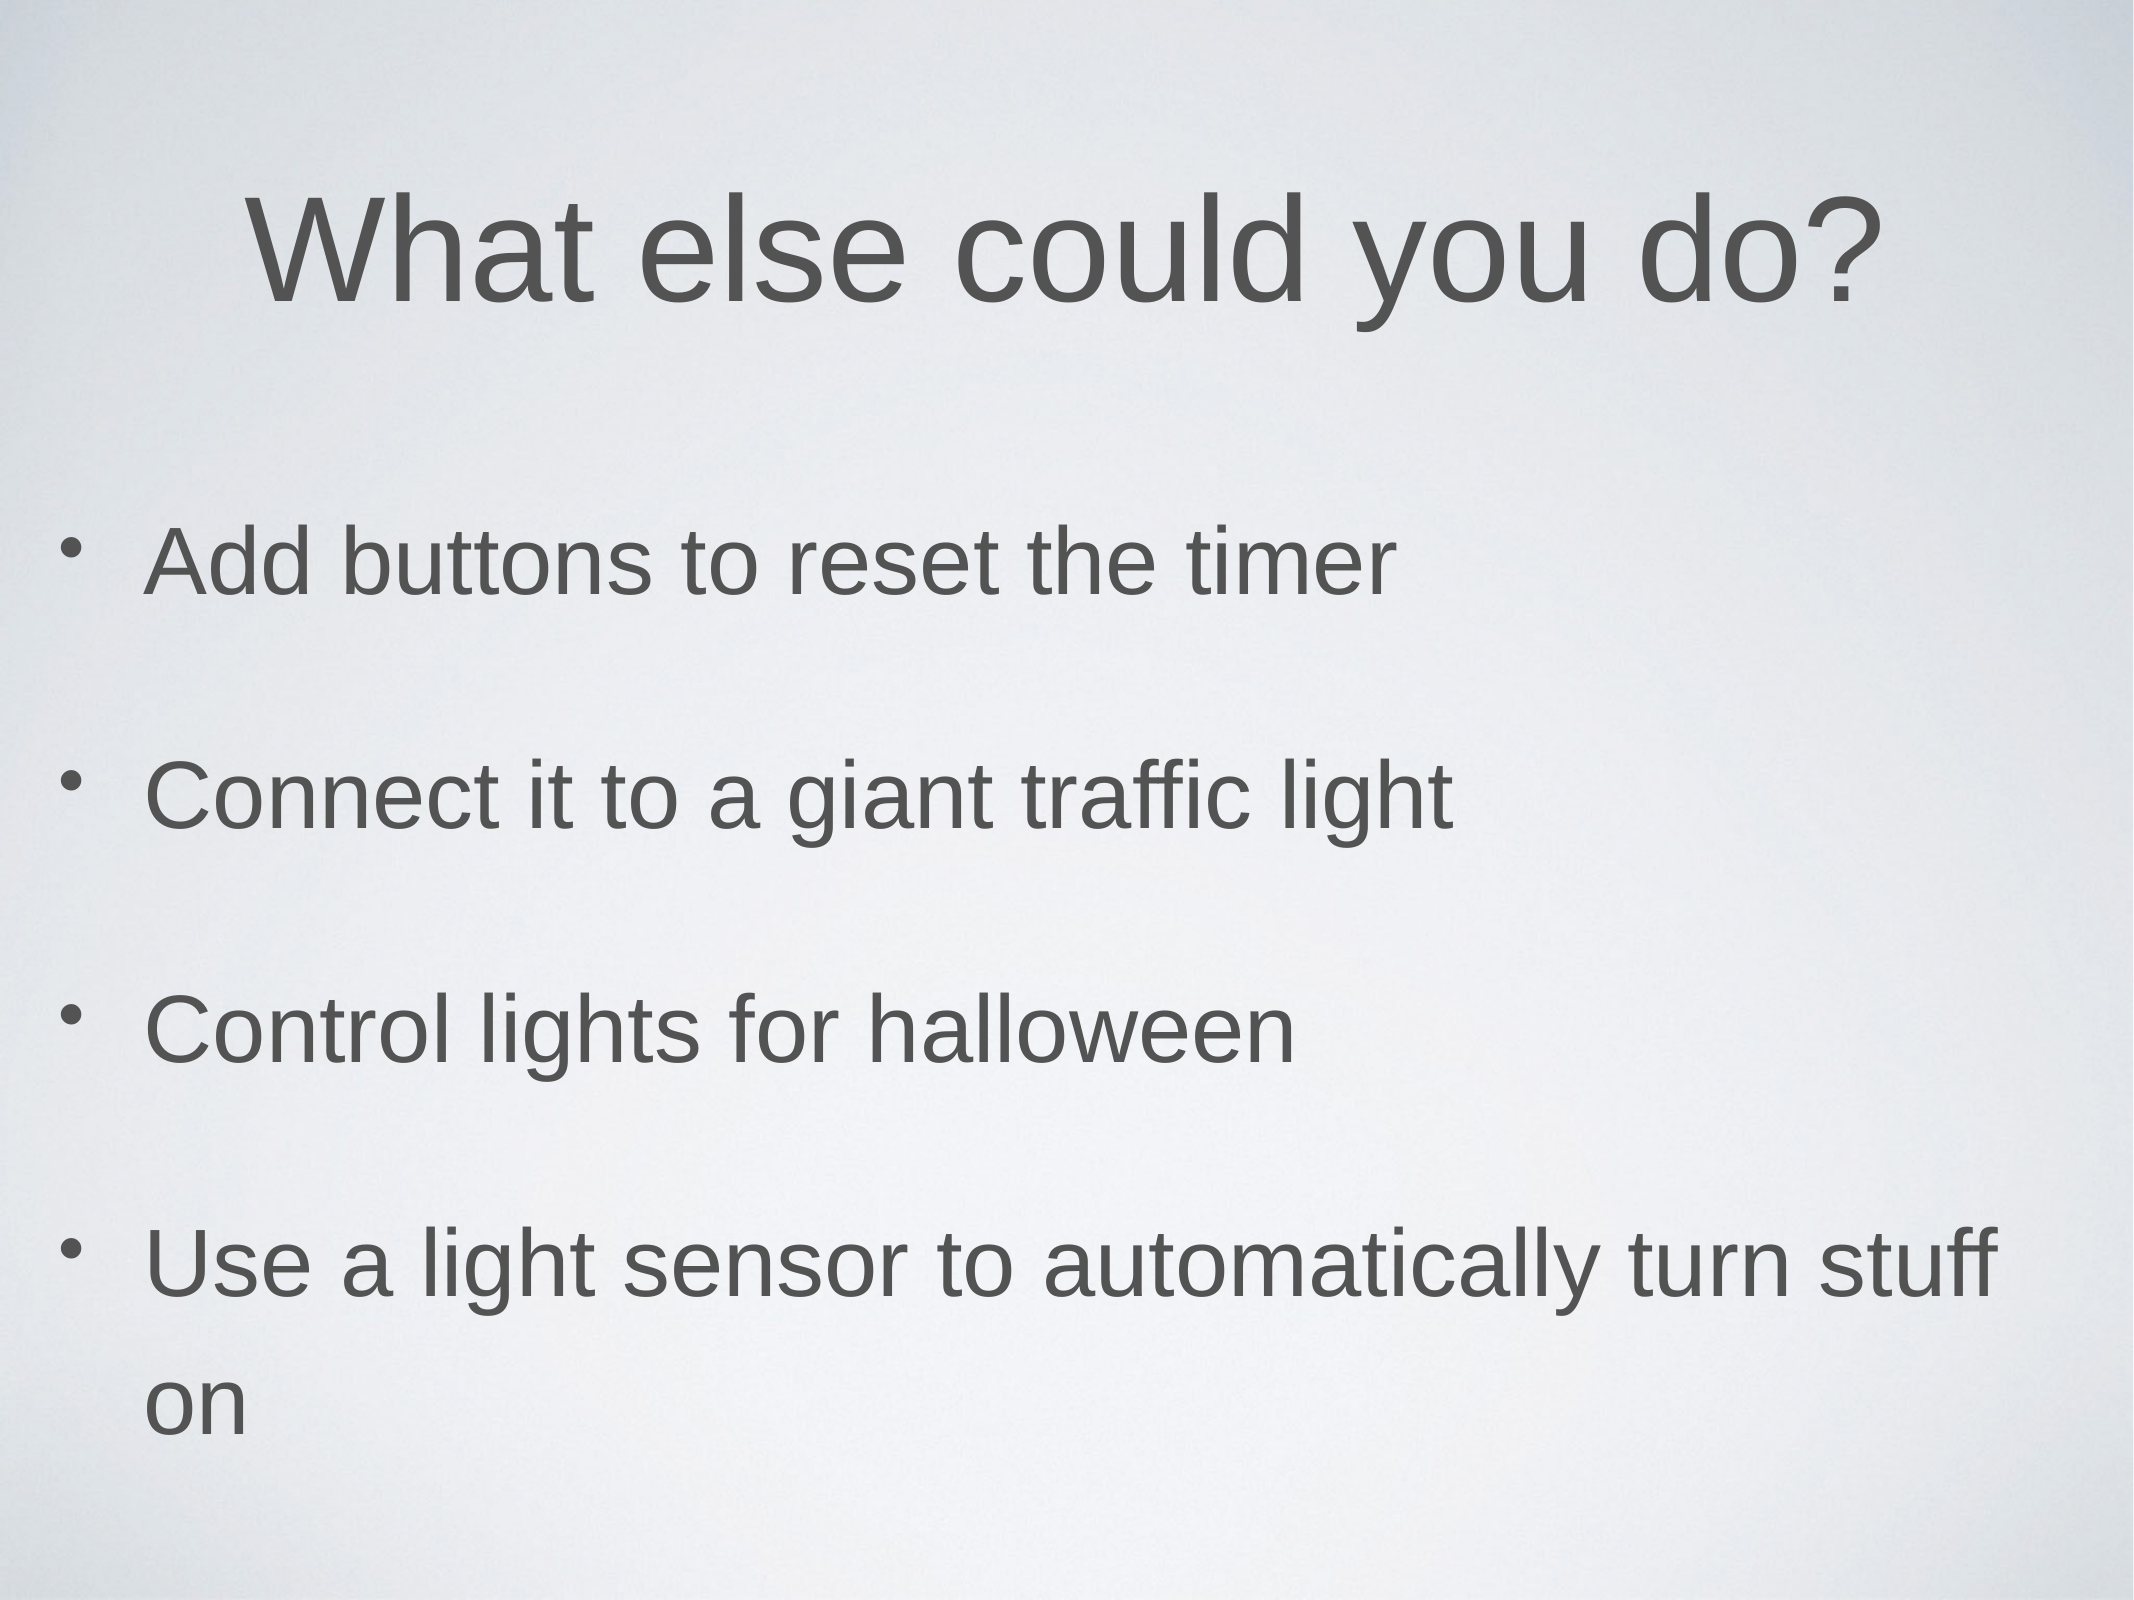

# What else could you do?
Add buttons to reset the timer
Connect it to a giant traffic light
Control lights for halloween
Use a light sensor to automatically turn stuff on